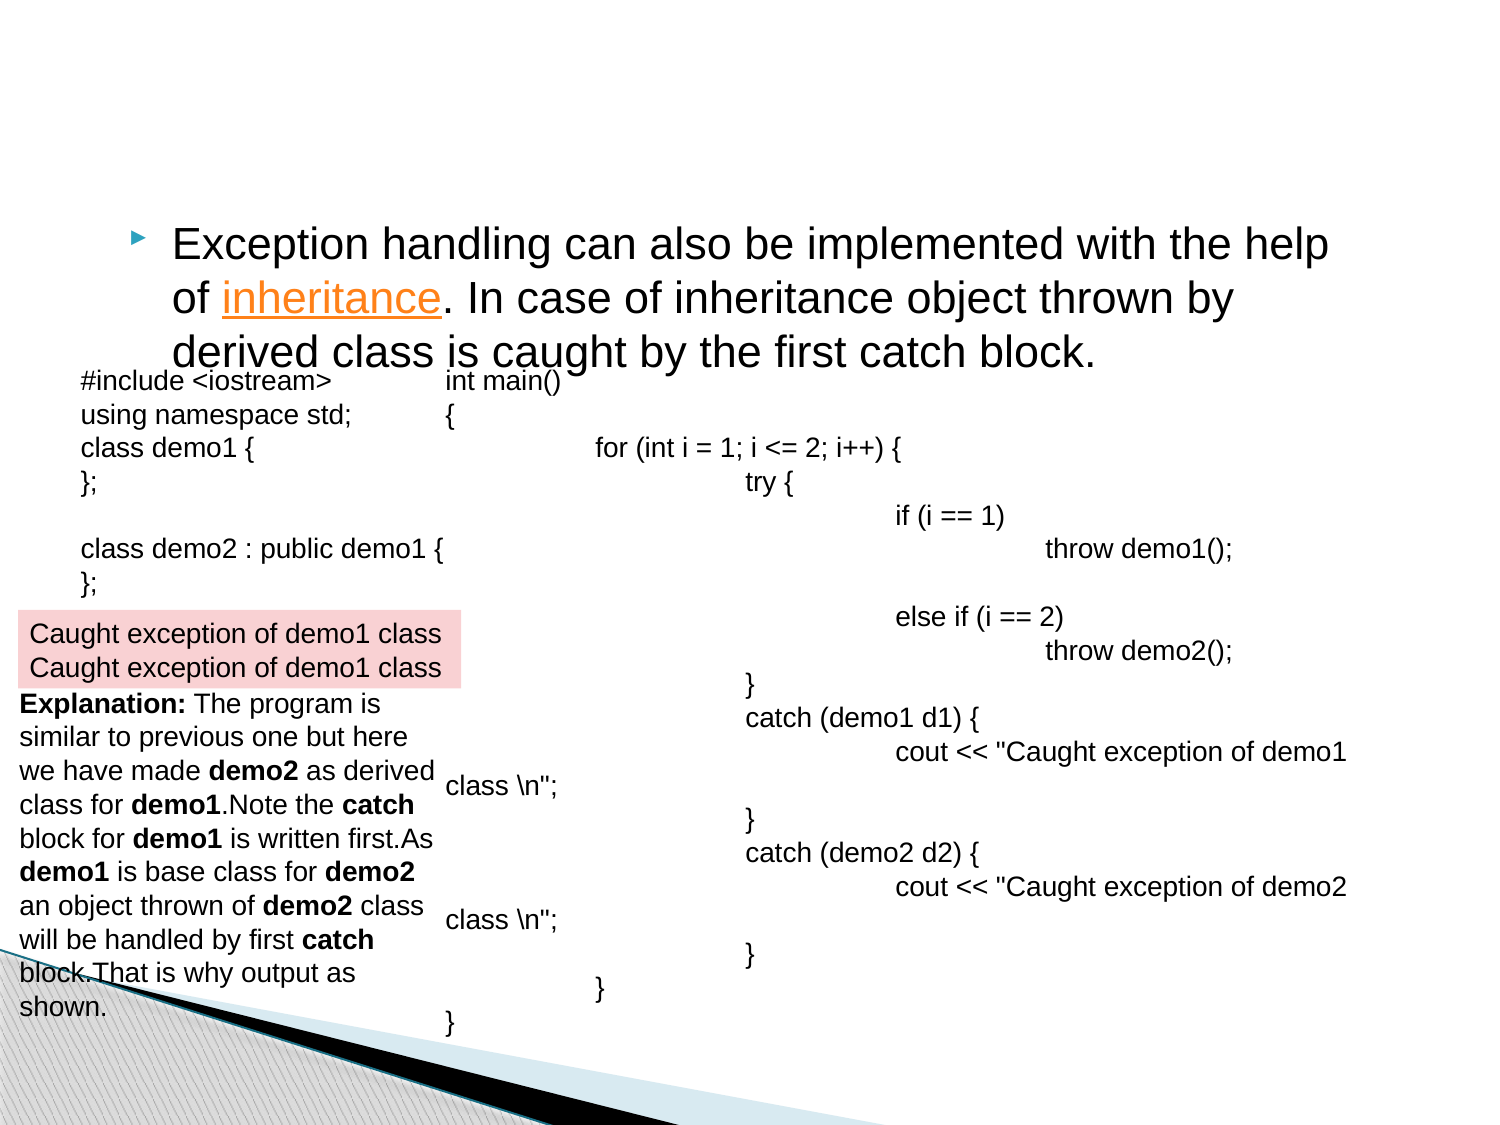

Exception handling can also be implemented with the help of inheritance. In case of inheritance object thrown by derived class is caught by the first catch block.

int main()
{
	for (int i = 1; i <= 2; i++) {
		try {
			if (i == 1)
				throw demo1();

			else if (i == 2)
				throw demo2();
		}
		catch (demo1 d1) {
			cout << "Caught exception of demo1 class \n";
		}
		catch (demo2 d2) {
			cout << "Caught exception of demo2 class \n";
		}
	}
}
#include <iostream>
using namespace std;
class demo1 {
};

class demo2 : public demo1 {
};

Caught exception of demo1 class
Caught exception of demo1 class
Explanation: The program is similar to previous one but here we have made demo2 as derived class for demo1.Note the catch block for demo1 is written first.As demo1 is base class for demo2 an object thrown of demo2 class will be handled by first catch block.That is why output as shown.